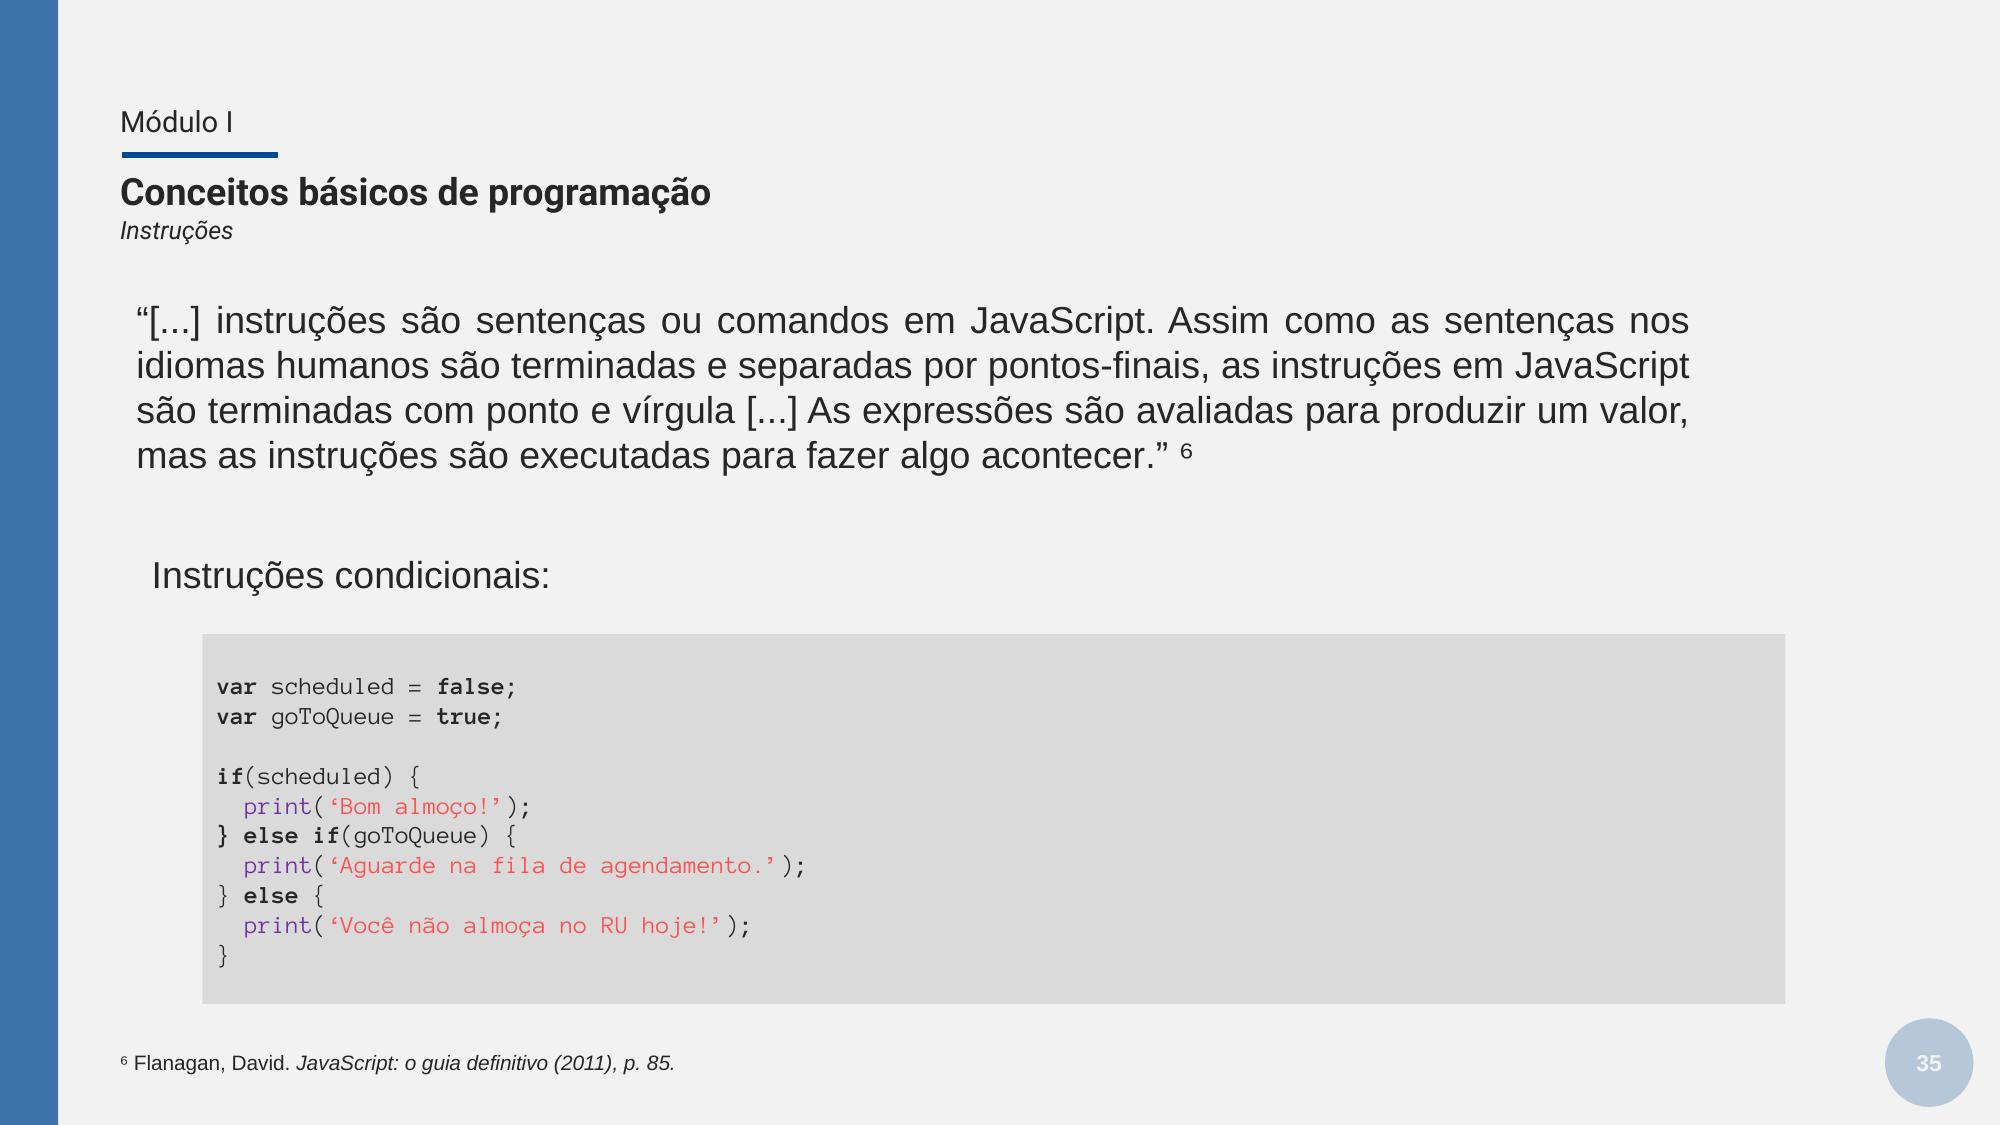

# Módulo I
Conceitos básicos de programação
Instruções
“[...] instruções são sentenças ou comandos em JavaScript. Assim como as sentenças nos idiomas humanos são terminadas e separadas por pontos-finais, as instruções em JavaScript são terminadas com ponto e vírgula [...] As expressões são avaliadas para produzir um valor, mas as instruções são executadas para fazer algo acontecer.” ⁶

Instruções condicionais:
var scheduled = false;
var goToQueue = true;

if(scheduled) {
  print(‘Bom almoço!’);
} else if(goToQueue) {
  print(‘Aguarde na fila de agendamento.’);
} else {
  print(‘Você não almoça no RU hoje!’);
}
35
⁶ Flanagan, David. JavaScript: o guia definitivo (2011), p. 85.